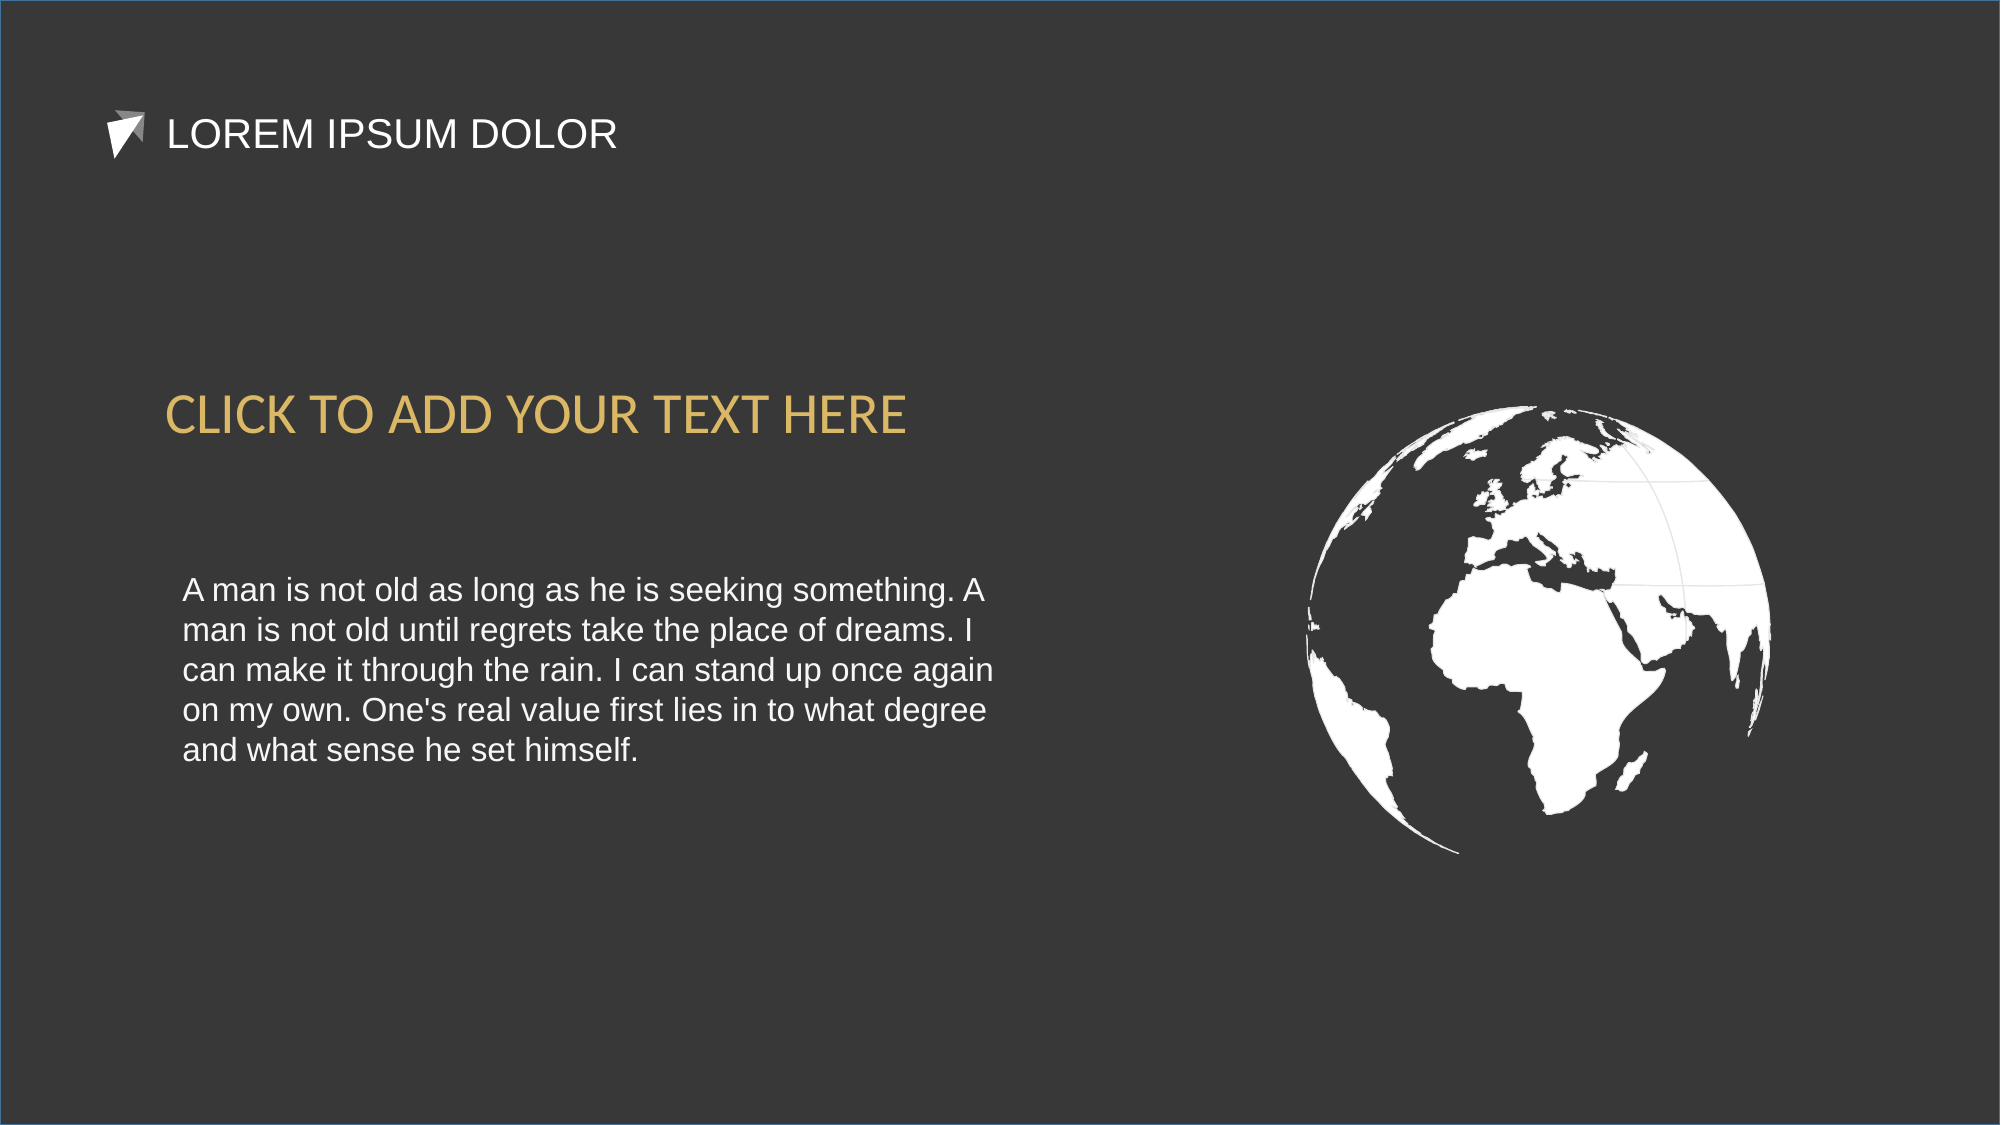

LOREM IPSUM DOLOR

CLICK TO ADD YOUR TEXT HERE

A man is not old as long as he is seeking something. A man is not old until regrets take the place of dreams. I can make it through the rain. I can stand up once again on my own. One's real value first lies in to what degree and what sense he set himself.